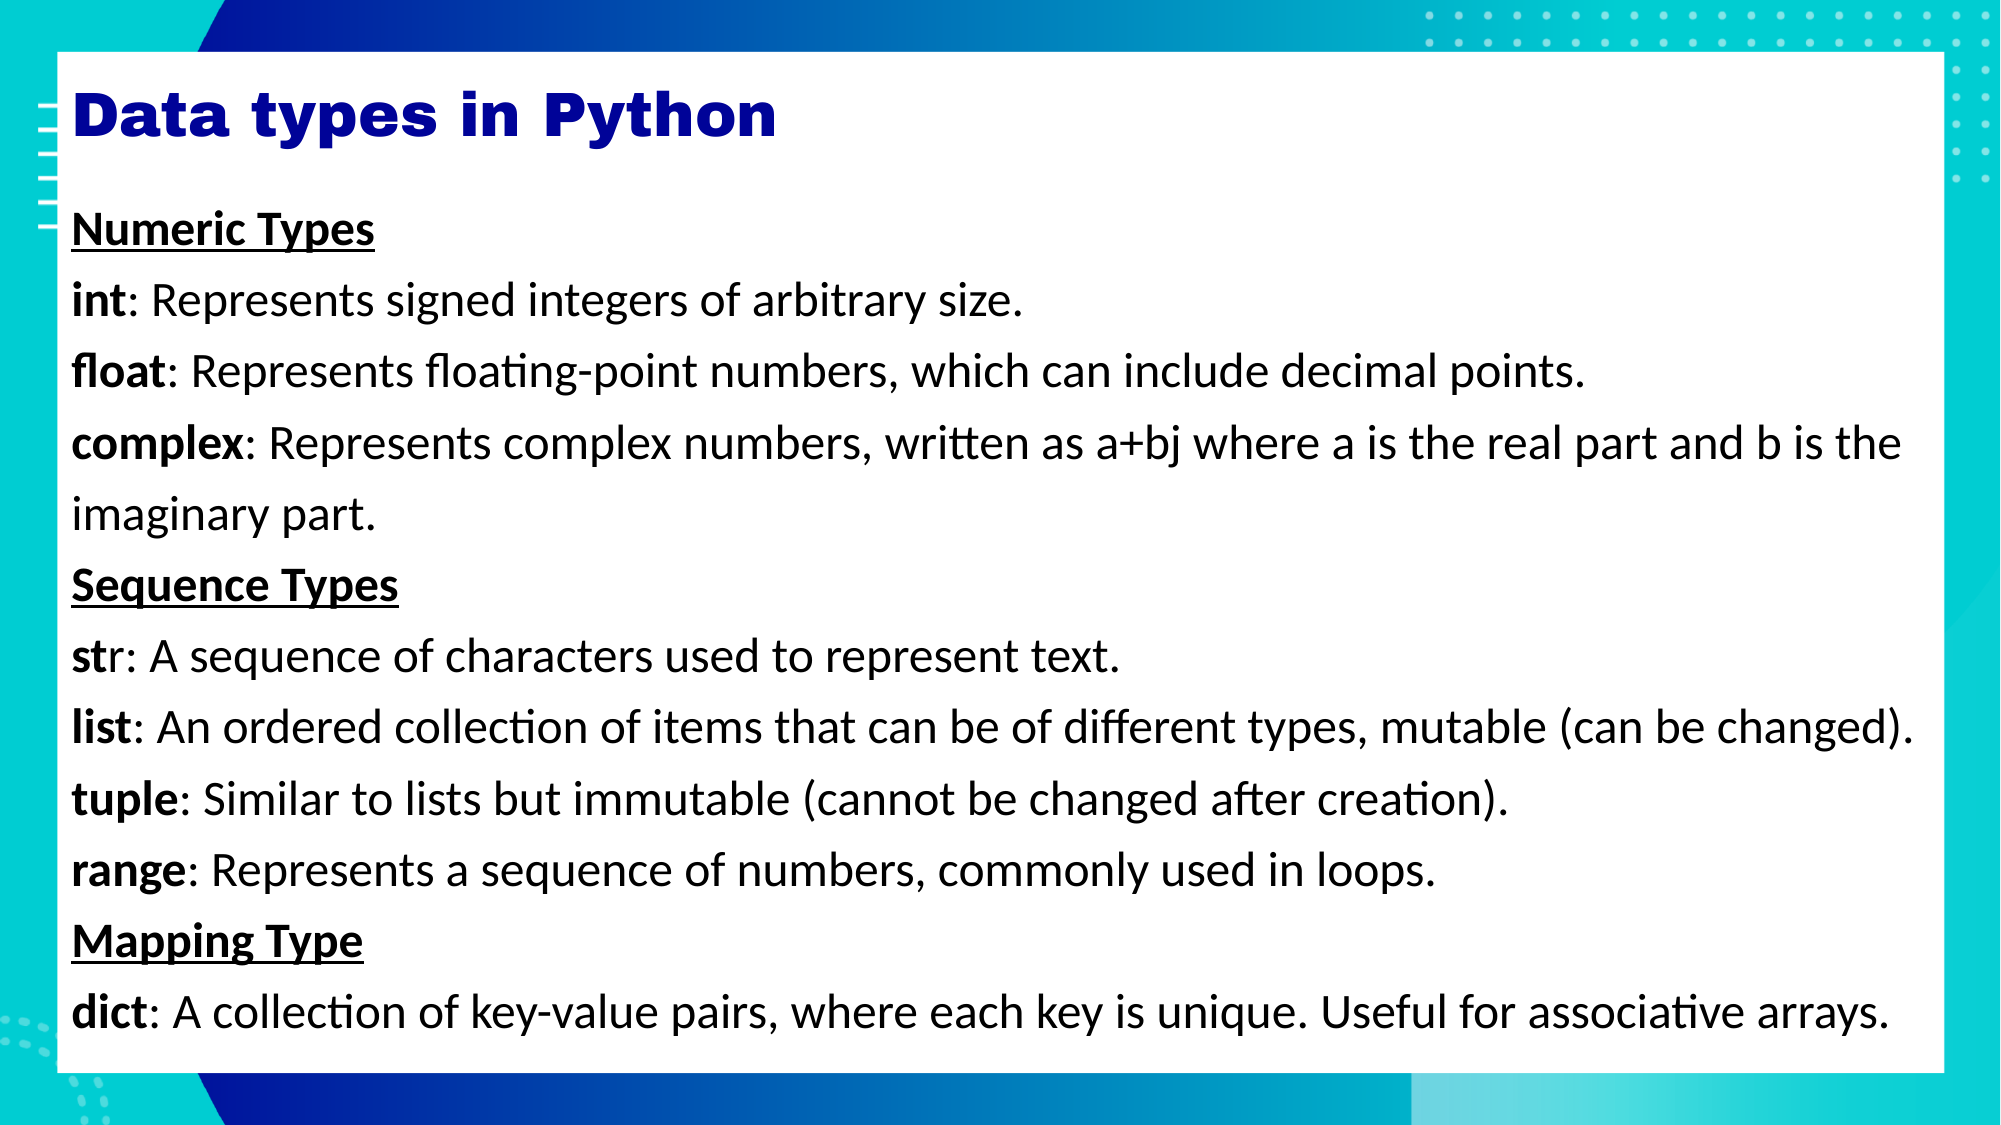

# Data types in Python
Numeric Types
int: Represents signed integers of arbitrary size.
float: Represents floating-point numbers, which can include decimal points.
complex: Represents complex numbers, written as a+bj where a is the real part and b is the imaginary part.
Sequence Types
str: A sequence of characters used to represent text.
list: An ordered collection of items that can be of different types, mutable (can be changed).
tuple: Similar to lists but immutable (cannot be changed after creation).
range: Represents a sequence of numbers, commonly used in loops.
Mapping Type
dict: A collection of key-value pairs, where each key is unique. Useful for associative arrays.